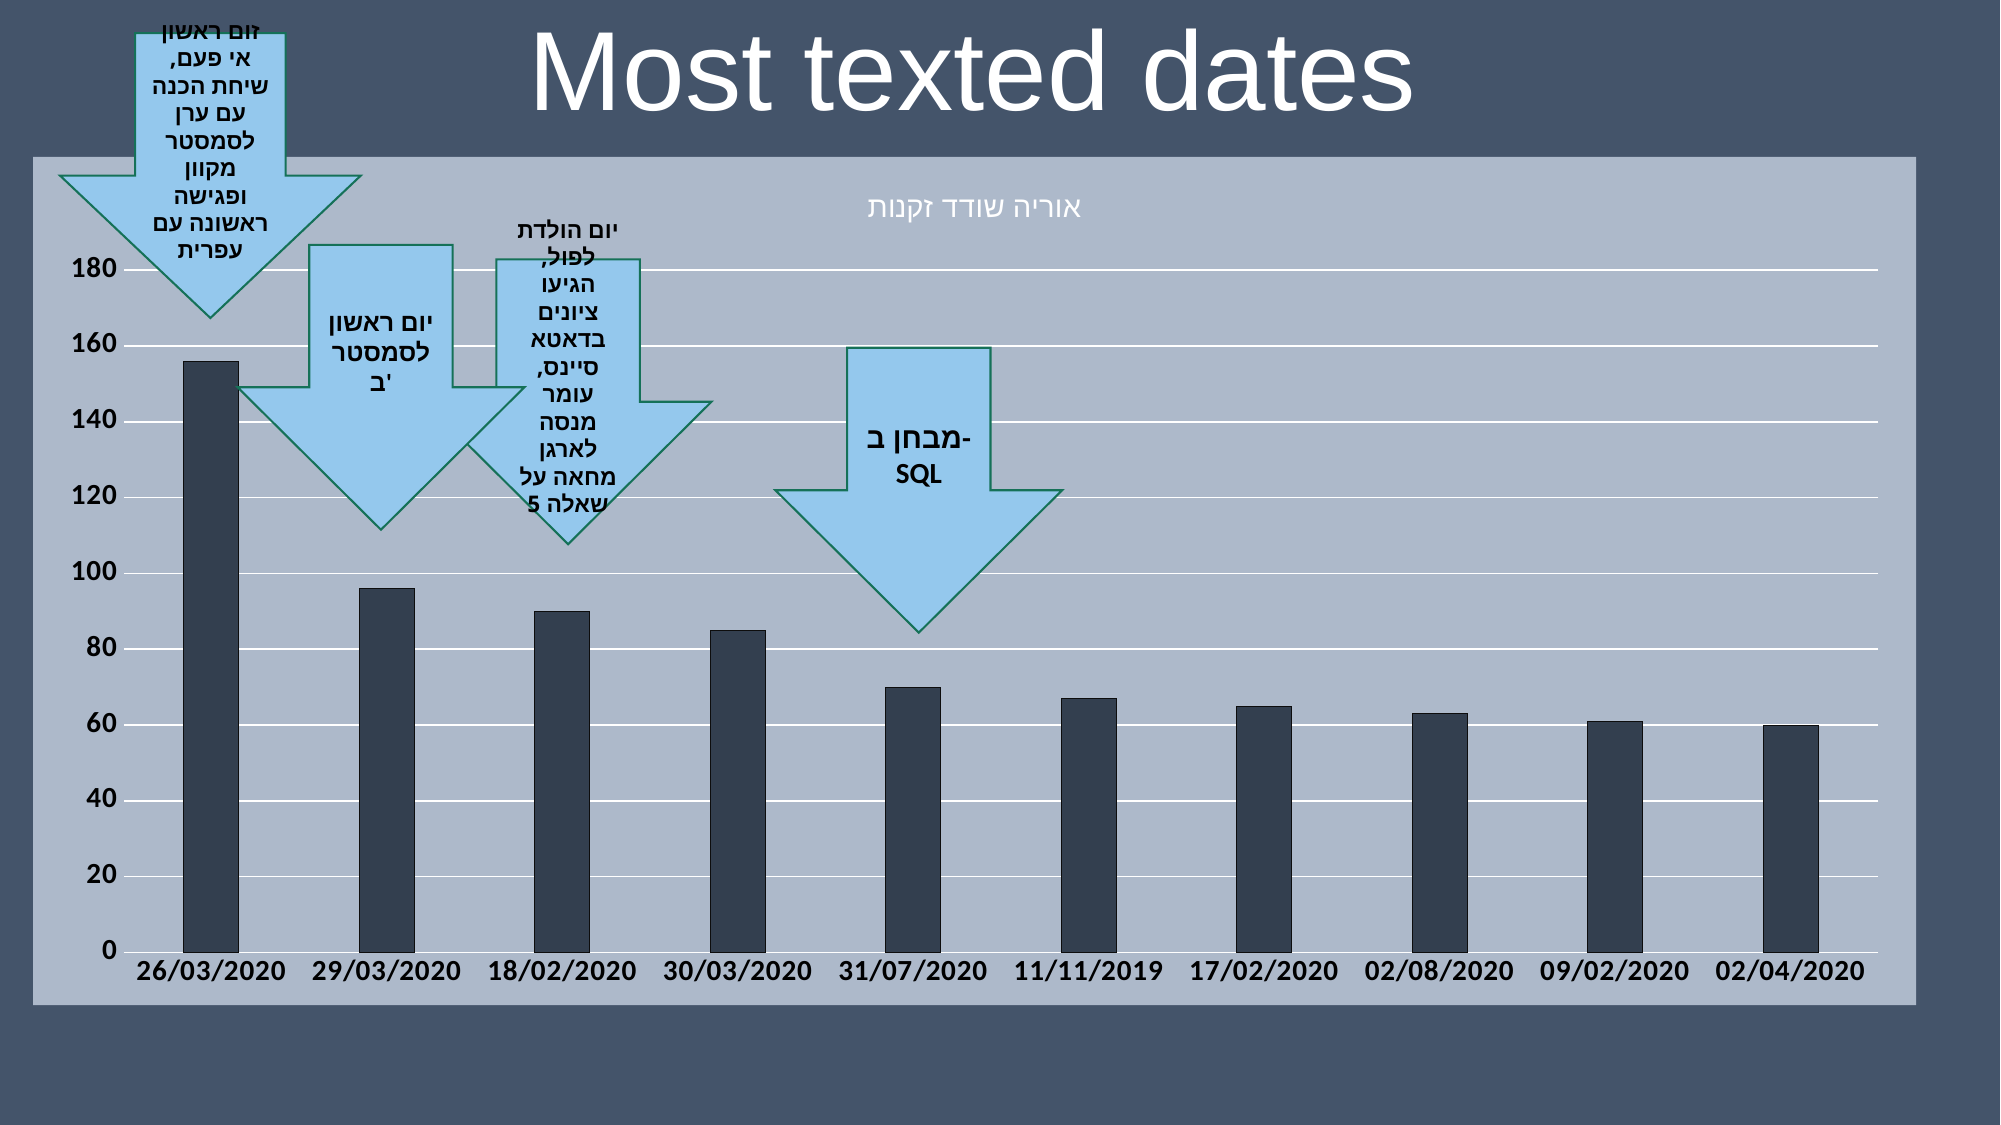

Most texted dates
זום ראשון אי פעם, שיחת הכנה עם ערן לסמסטר מקוון ופגישה ראשונה עם עפרית

### Chart: אוריה שודד זקנות

| Category | Total |
|---|---|
| 26/03/2020 | 156.0 |
| 29/03/2020 | 96.0 |
| 18/02/2020 | 90.0 |
| 30/03/2020 | 85.0 |
| 31/07/2020 | 70.0 |
| 11/11/2019 | 67.0 |
| 17/02/2020 | 65.0 |
| 02/08/2020 | 63.0 |
| 09/02/2020 | 61.0 |
| 02/04/2020 | 60.0 |
יום ראשון לסמסטר ב'
יום הולדת לפול, הגיעו ציונים בדאטא סיינס, עומר מנסה לארגן מחאה על שאלה 5
מבחן ב-
SQL